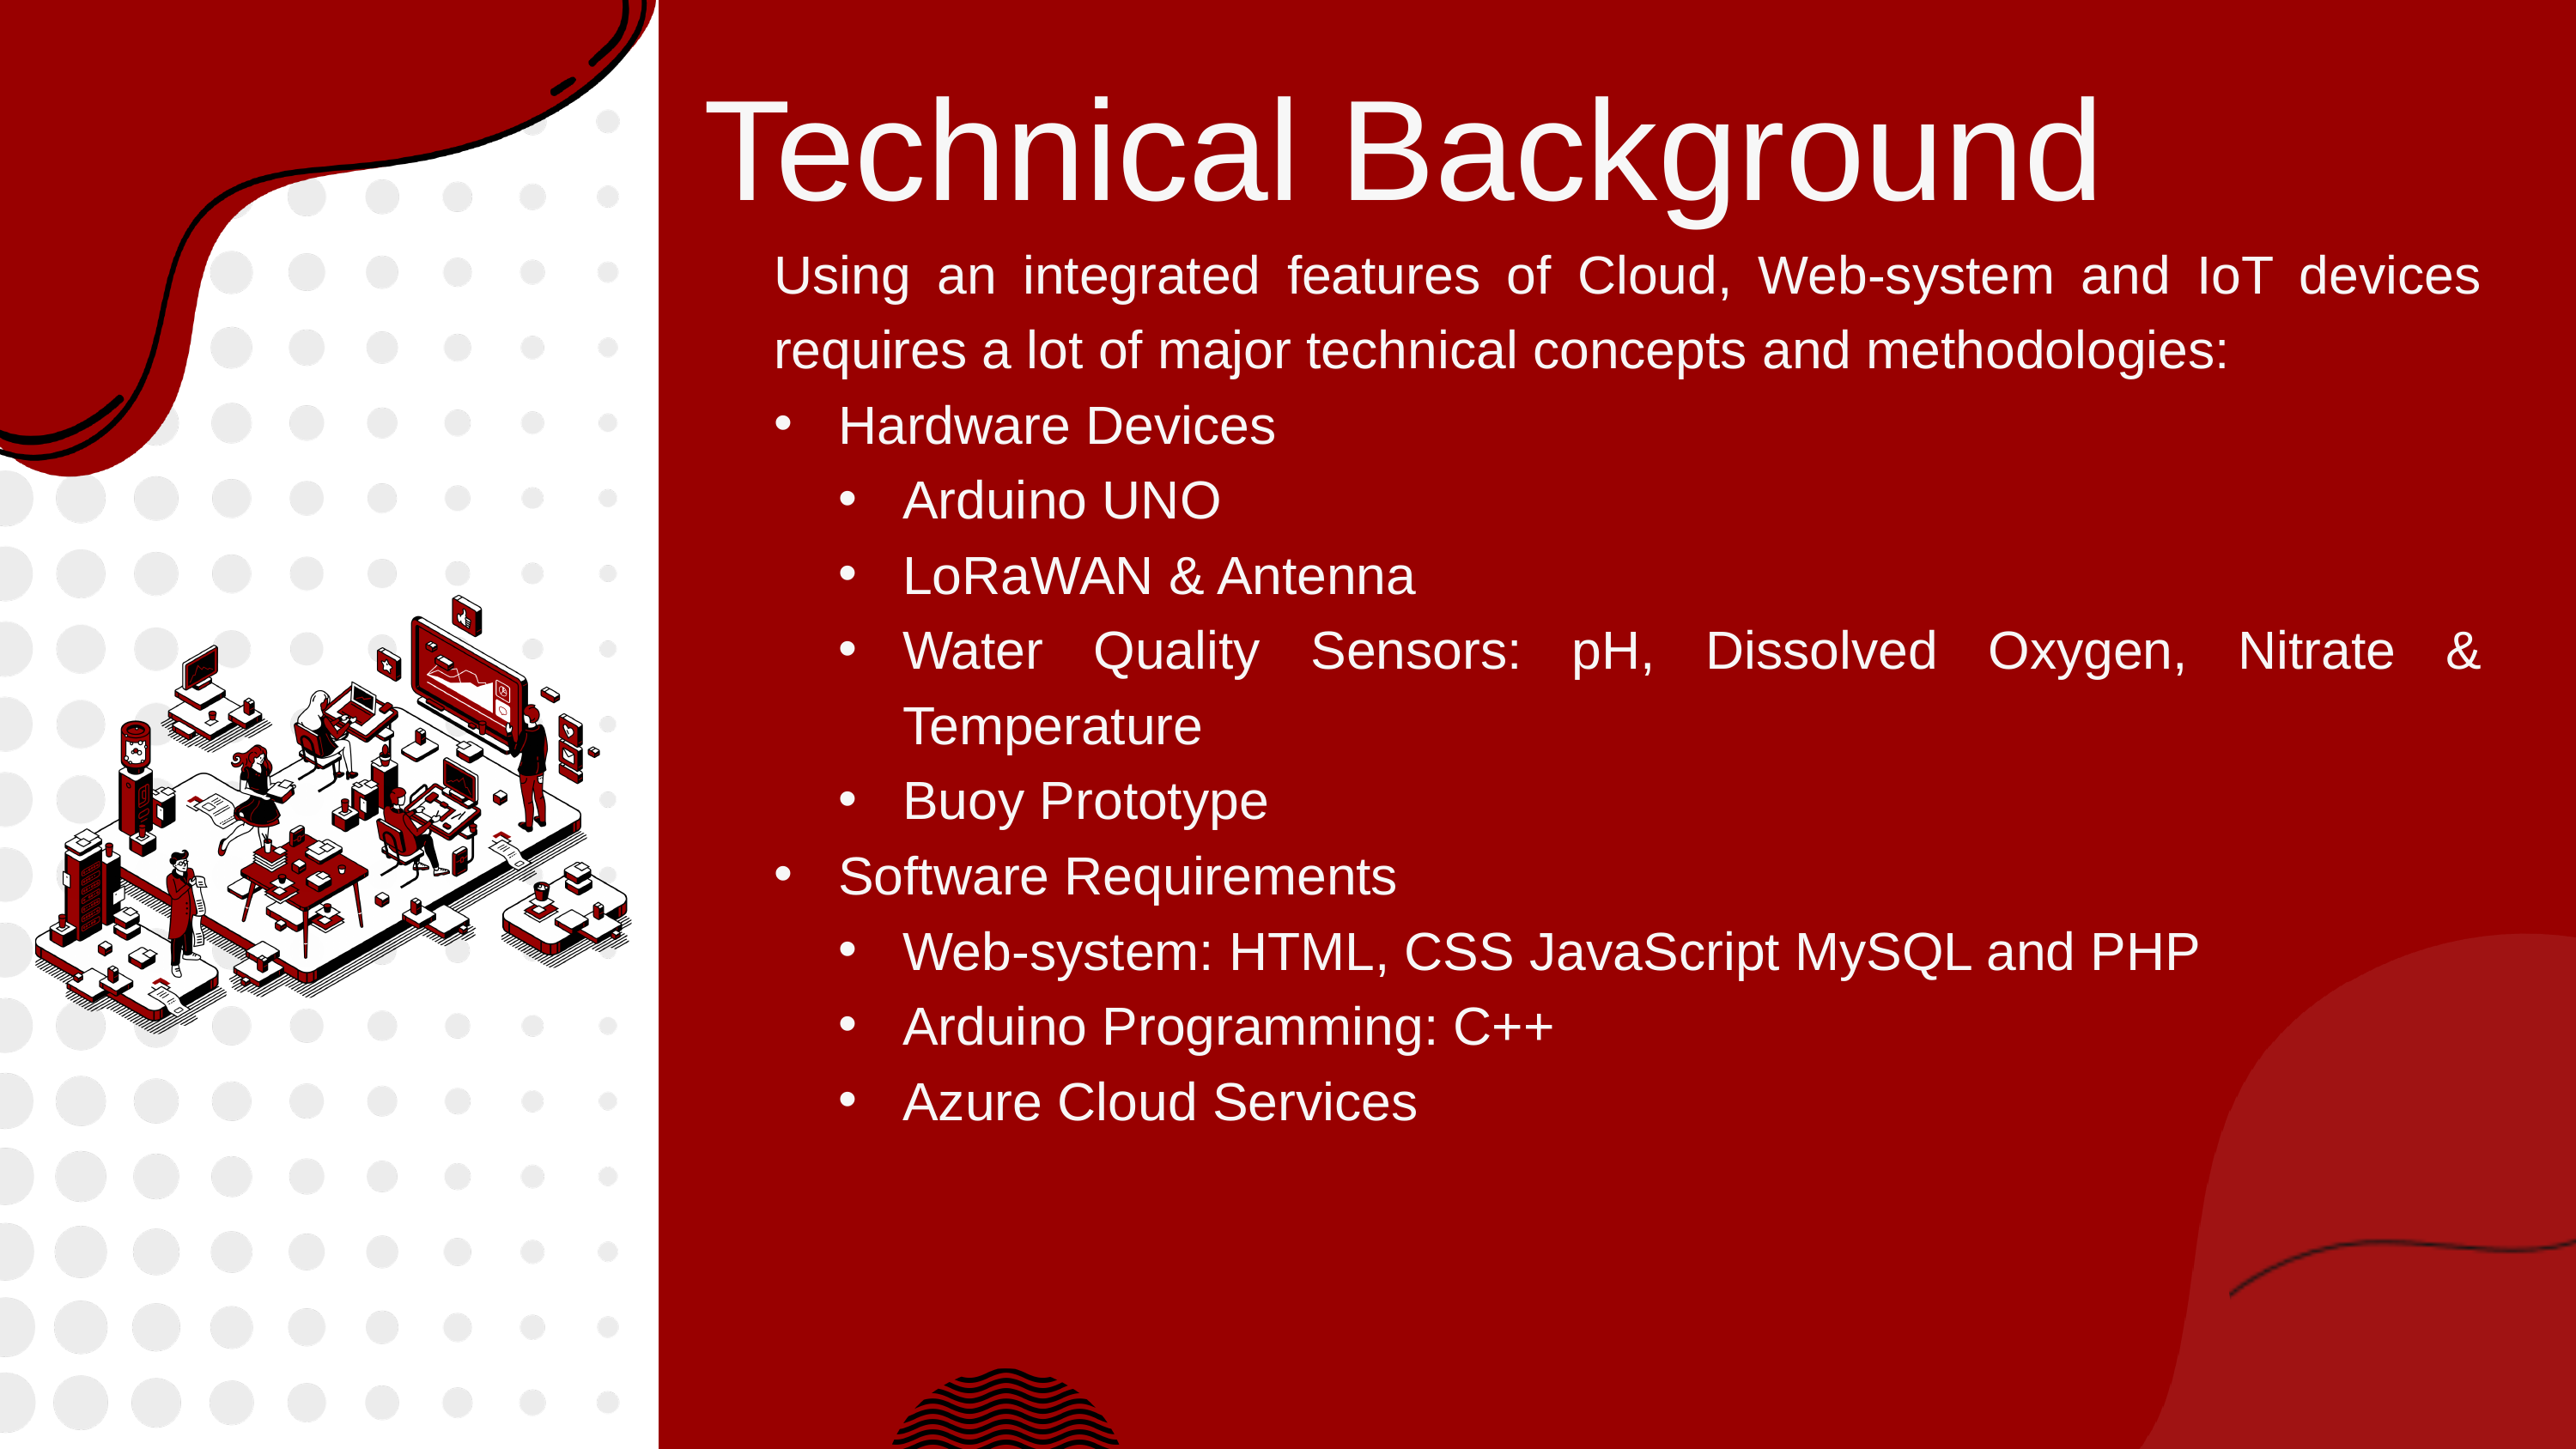

Technical Background
Using an integrated features of Cloud, Web-system and IoT devices requires a lot of major technical concepts and methodologies:
Hardware Devices
Arduino UNO
LoRaWAN & Antenna
Water Quality Sensors: pH, Dissolved Oxygen, Nitrate & Temperature
Buoy Prototype
Software Requirements
Web-system: HTML, CSS JavaScript MySQL and PHP
Arduino Programming: C++
Azure Cloud Services